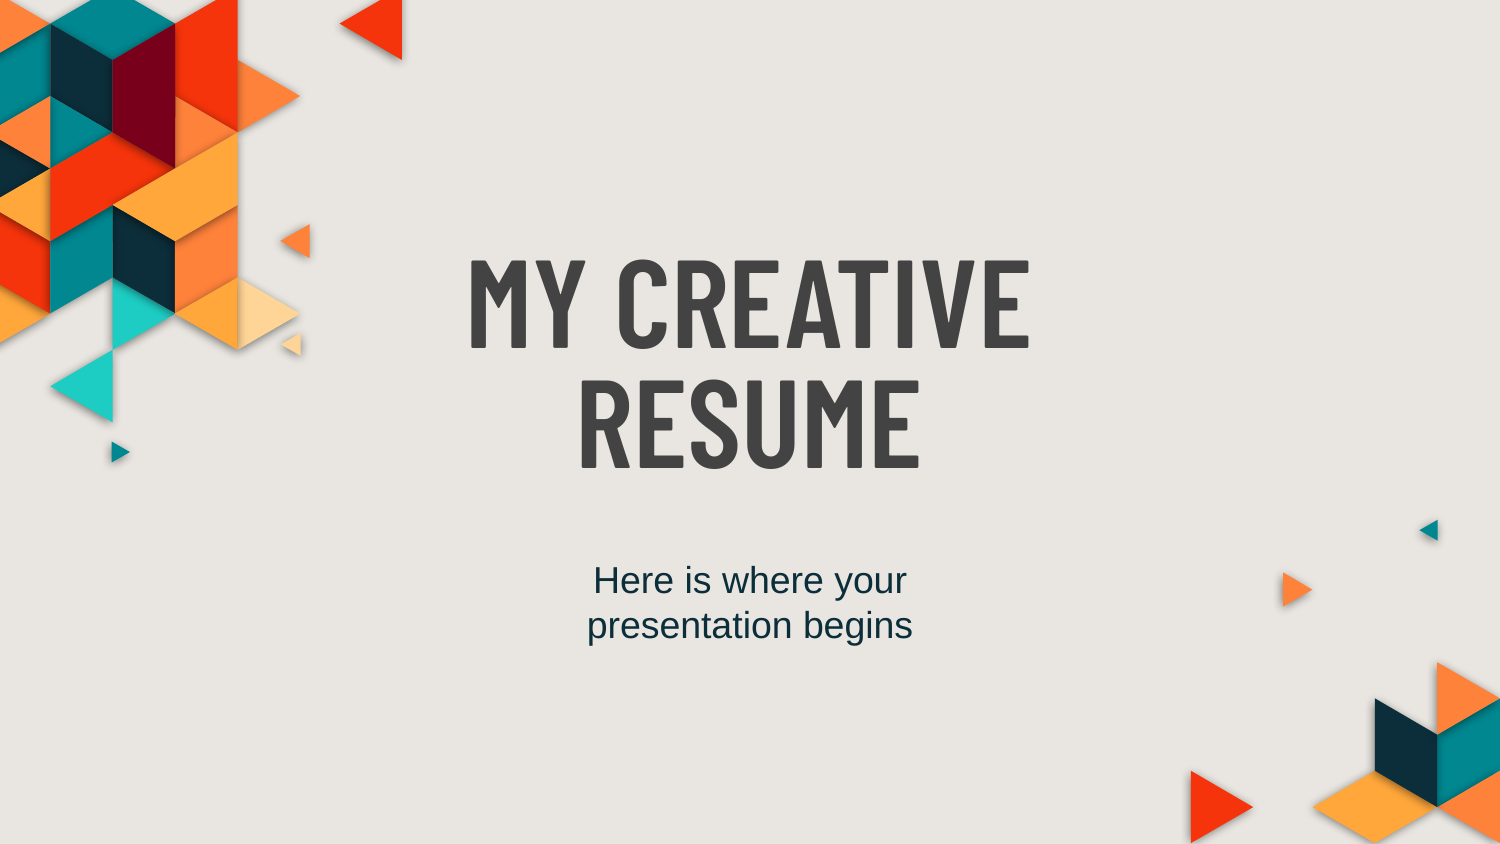

# MY CREATIVE RESUME

Here is where your presentation begins